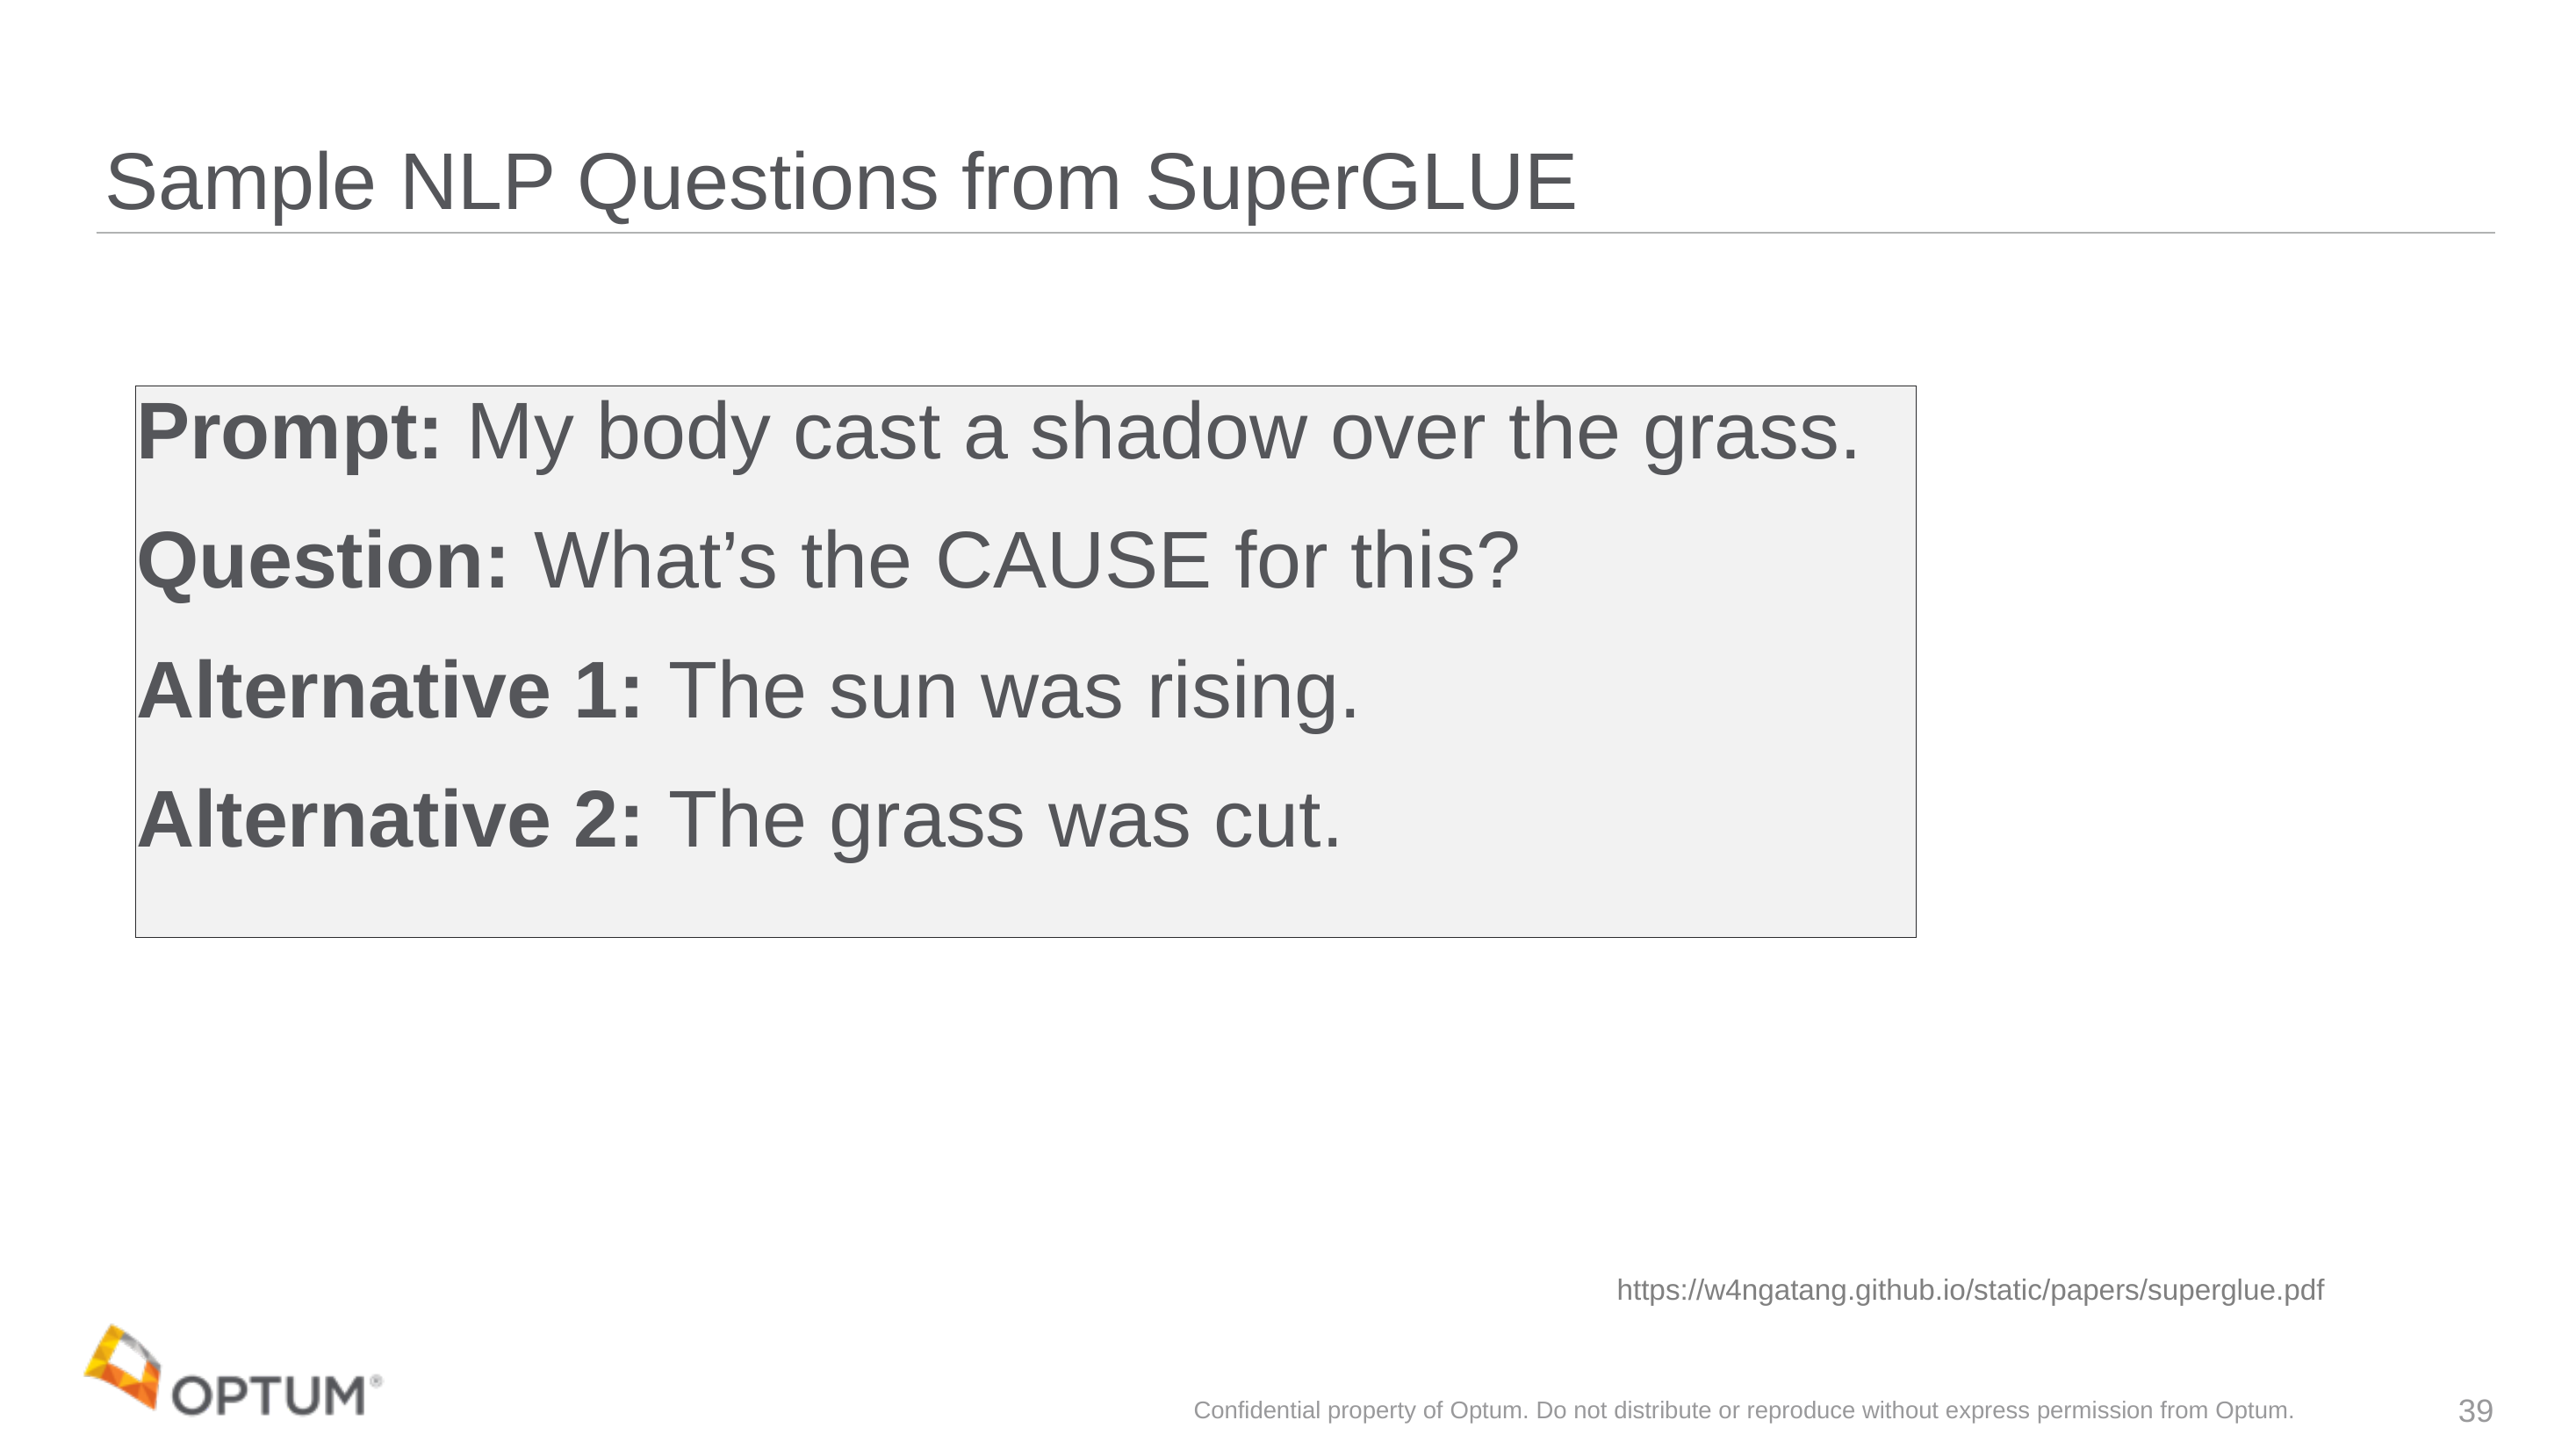

# Sample NLP Questions from SuperGLUE
Prompt: My body cast a shadow over the grass.
Question: What’s the CAUSE for this?
Alternative 1: The sun was rising.
Alternative 2: The grass was cut.
https://w4ngatang.github.io/static/papers/superglue.pdf
Confidential property of Optum. Do not distribute or reproduce without express permission from Optum.
39